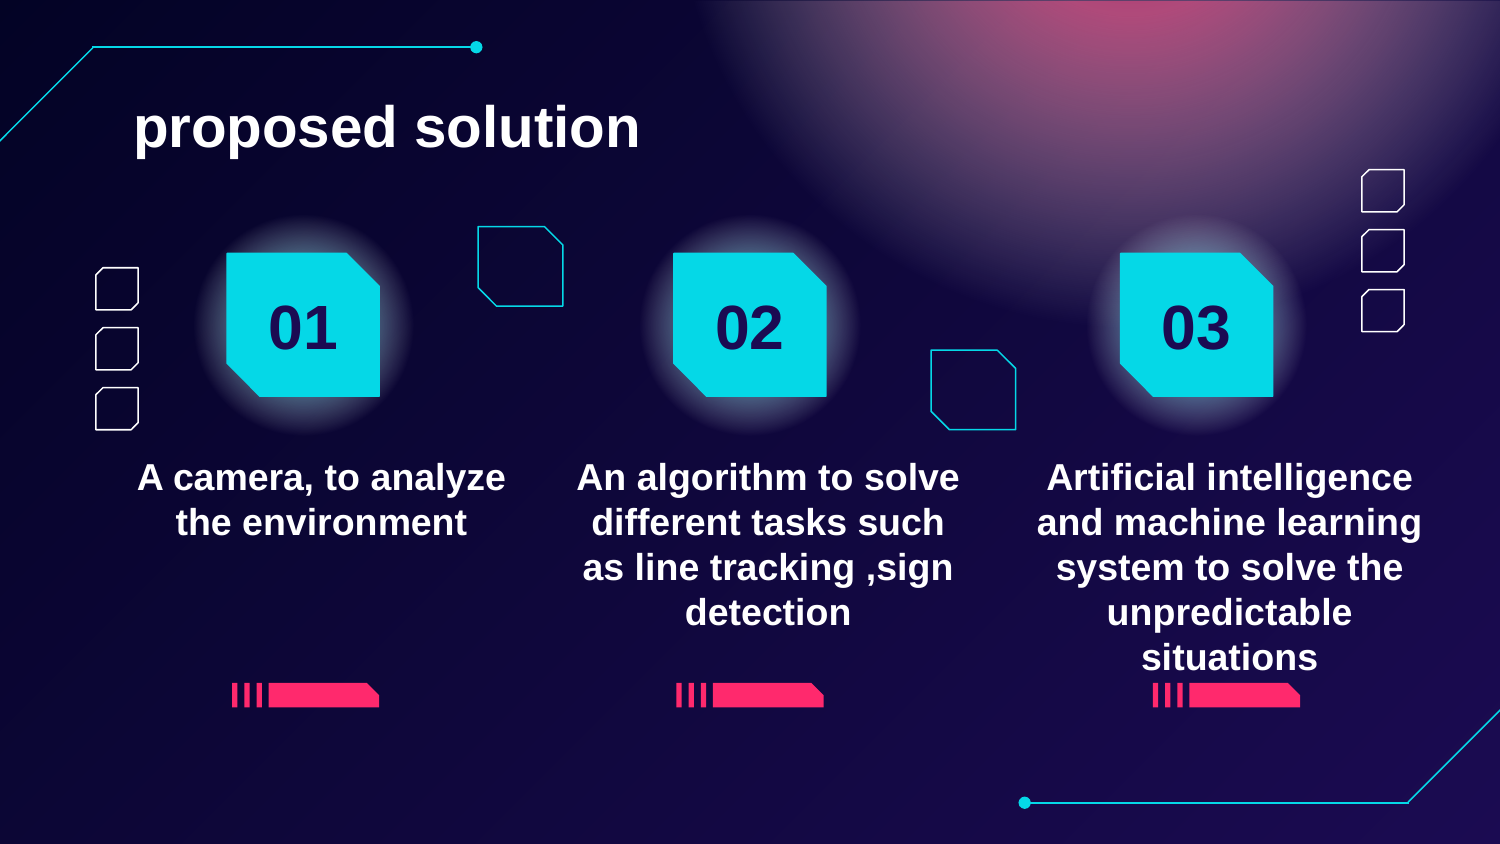

proposed solution

# 01
02
03

An algorithm to solve different tasks such as line tracking ,sign detection
A camera, to analyze the environment
Artificial intelligence and machine learning system to solve the unpredictable situations